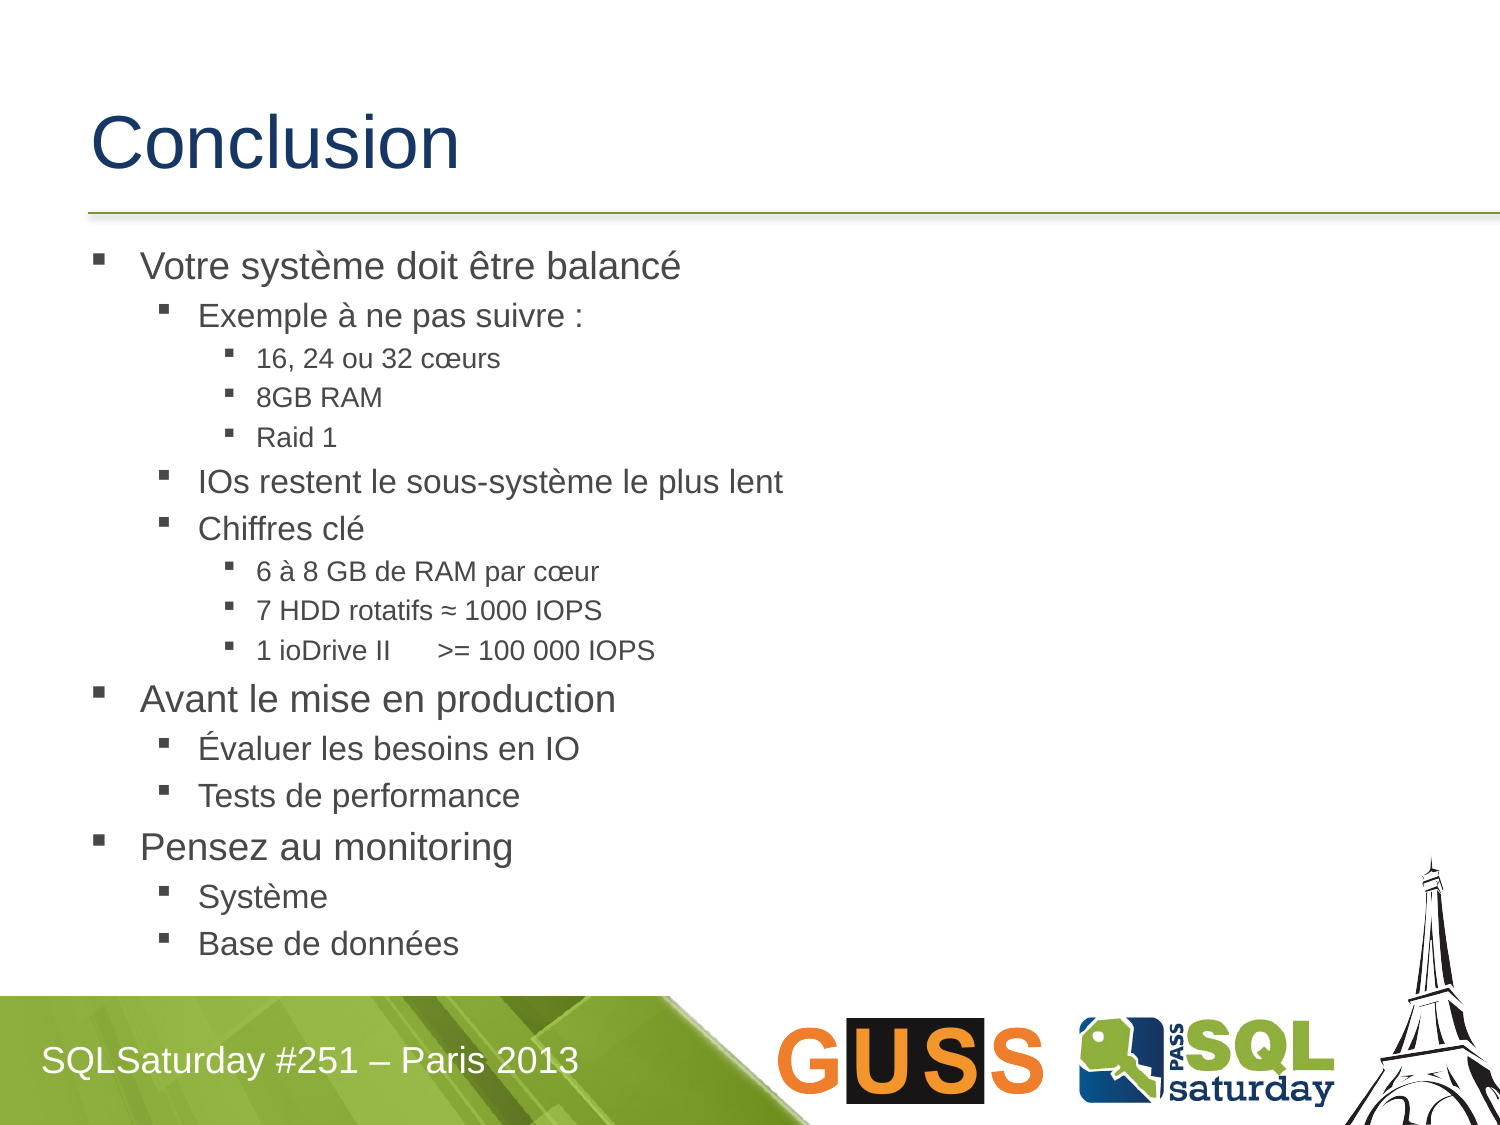

# Conclusion
Votre système doit être balancé
Exemple à ne pas suivre :
16, 24 ou 32 cœurs
8GB RAM
Raid 1
IOs restent le sous-système le plus lent
Chiffres clé
6 à 8 GB de RAM par cœur
7 HDD rotatifs ≈ 1000 IOPS
1 ioDrive II      >= 100 000 IOPS
Avant le mise en production
Évaluer les besoins en IO
Tests de performance
Pensez au monitoring
Système
Base de données